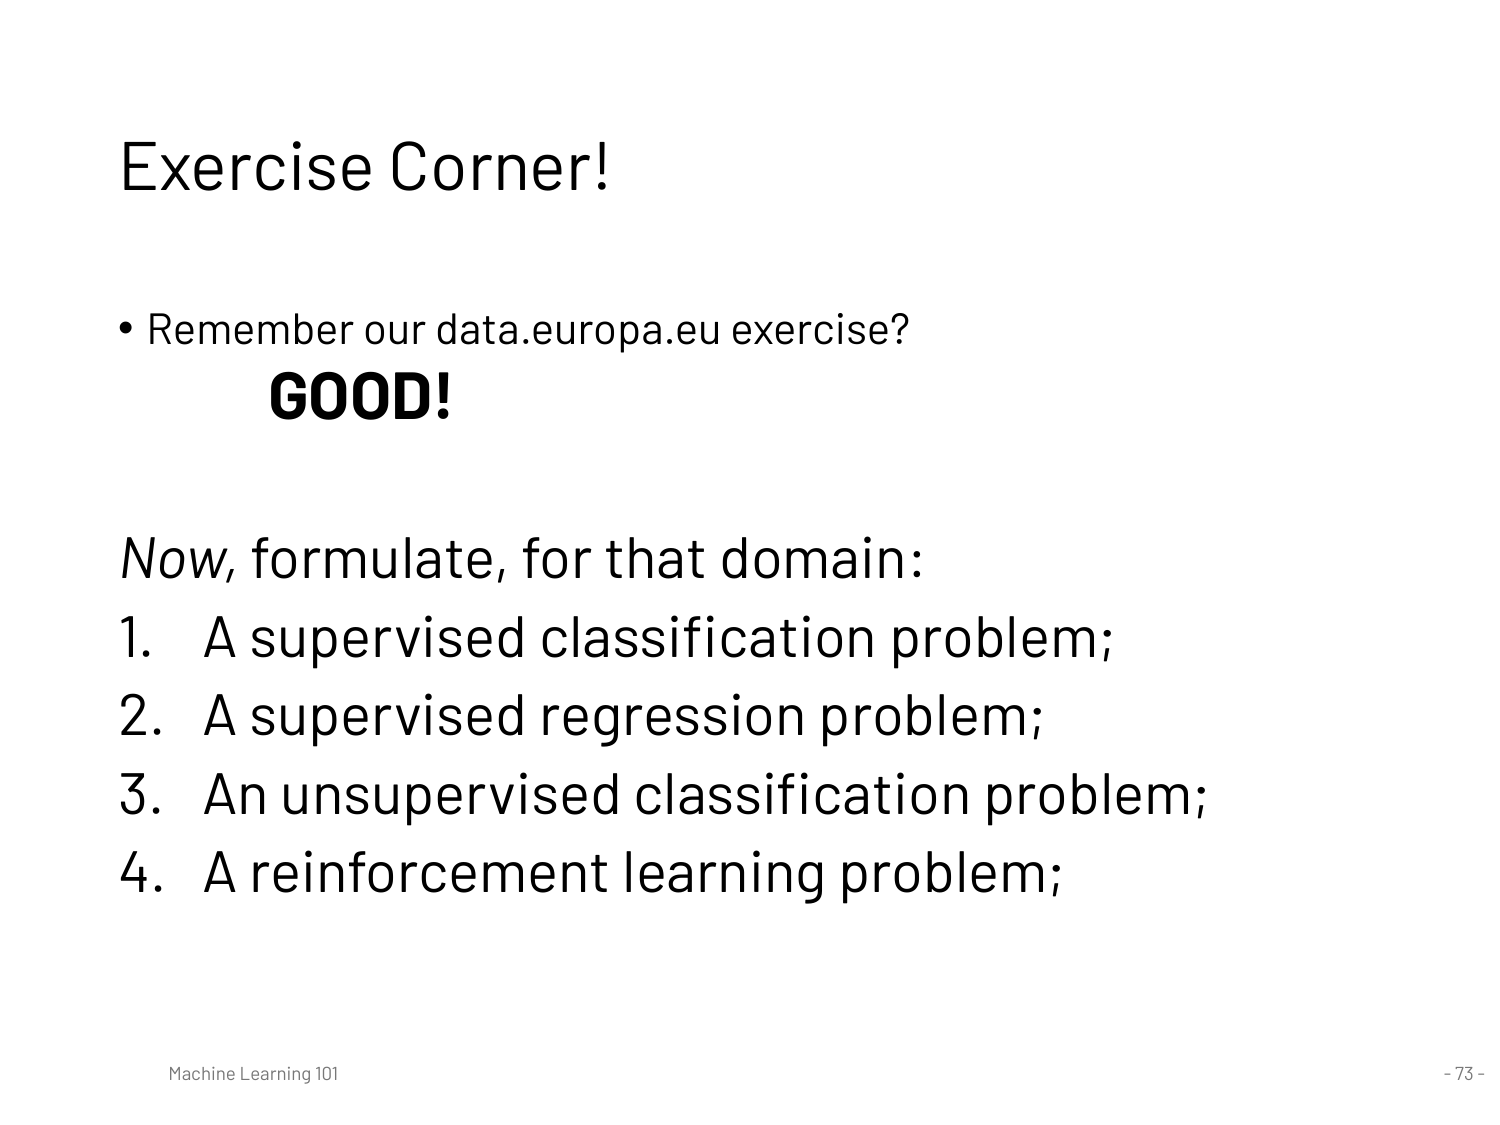

# Exercise Corner!
Remember our data.europa.eu exercise?
GOOD!

Now, formulate, for that domain:
A supervised classification problem;
A supervised regression problem;
An unsupervised classification problem;
A reinforcement learning problem;
Machine Learning 101
- 73 -